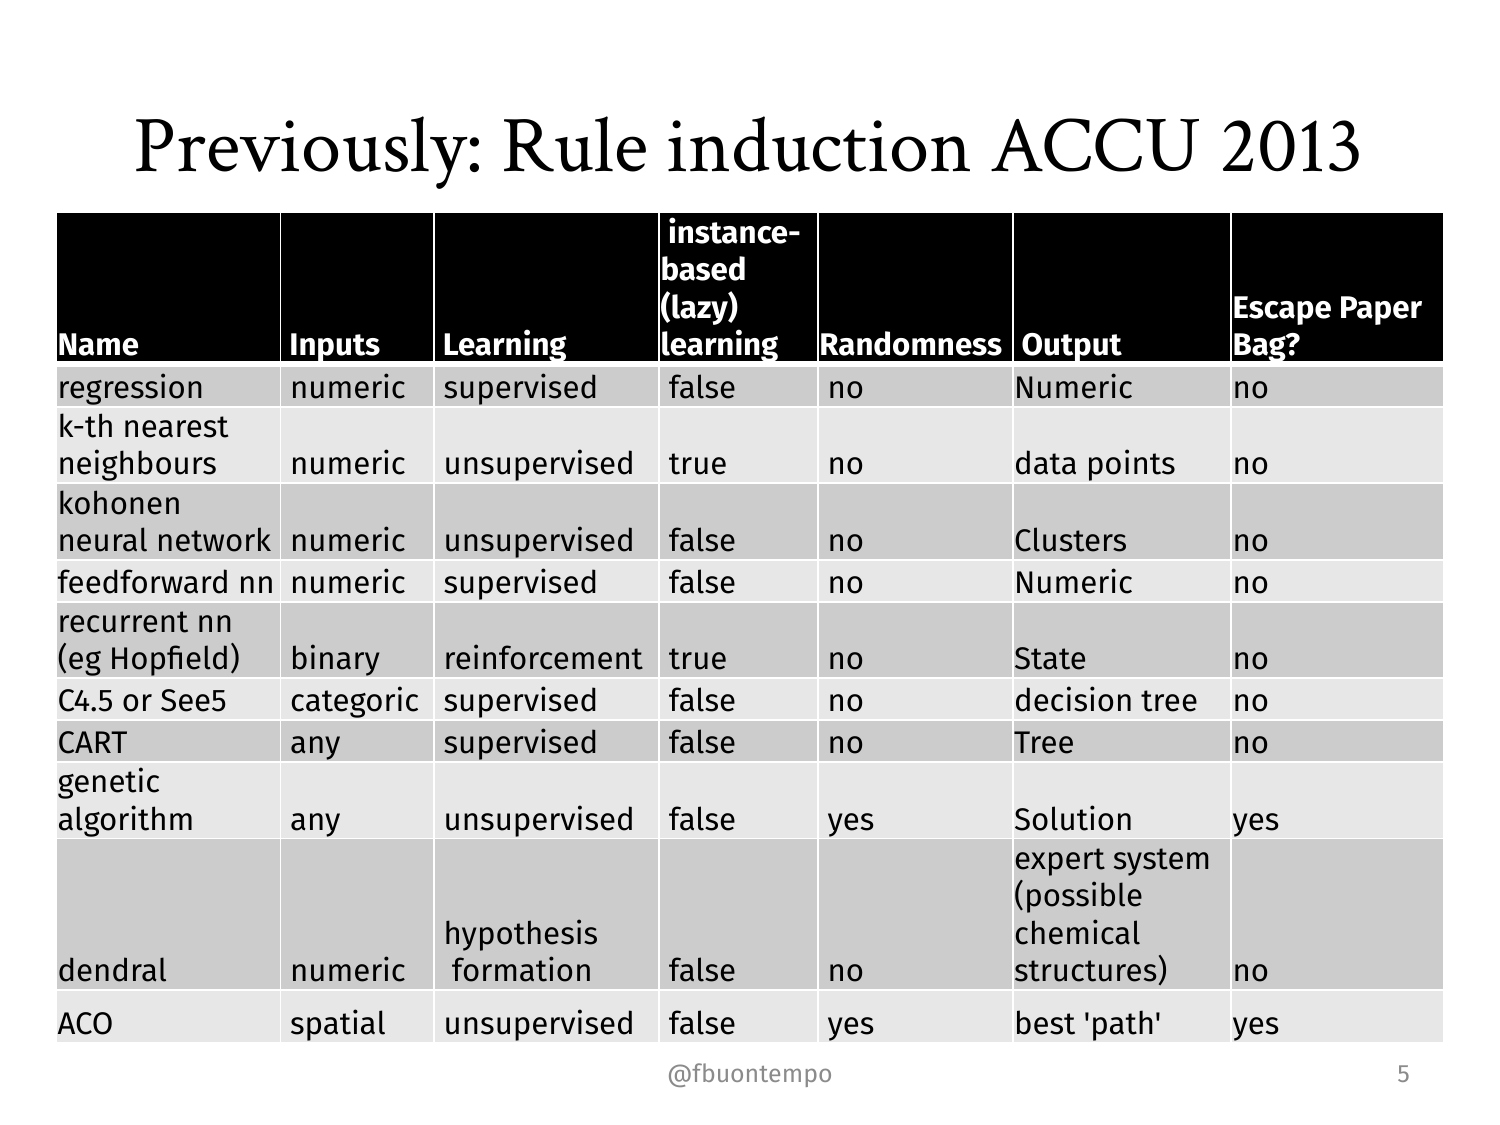

# Previously: Rule induction ACCU 2013
| Name | Inputs | Learning | instance-based (lazy) learning | Randomness | Output | Escape Paper Bag? |
| --- | --- | --- | --- | --- | --- | --- |
| regression | numeric | supervised | false | no | Numeric | no |
| k-th nearest neighbours | numeric | unsupervised | true | no | data points | no |
| kohonen neural network | numeric | unsupervised | false | no | Clusters | no |
| feedforward nn | numeric | supervised | false | no | Numeric | no |
| recurrent nn (eg Hopfield) | binary | reinforcement | true | no | State | no |
| C4.5 or See5 | categoric | supervised | false | no | decision tree | no |
| CART | any | supervised | false | no | Tree | no |
| genetic algorithm | any | unsupervised | false | yes | Solution | yes |
| dendral | numeric | hypothesis formation | false | no | expert system (possible chemical structures) | no |
| ACO | spatial | unsupervised | false | yes | best 'path' | yes |
@fbuontempo
5